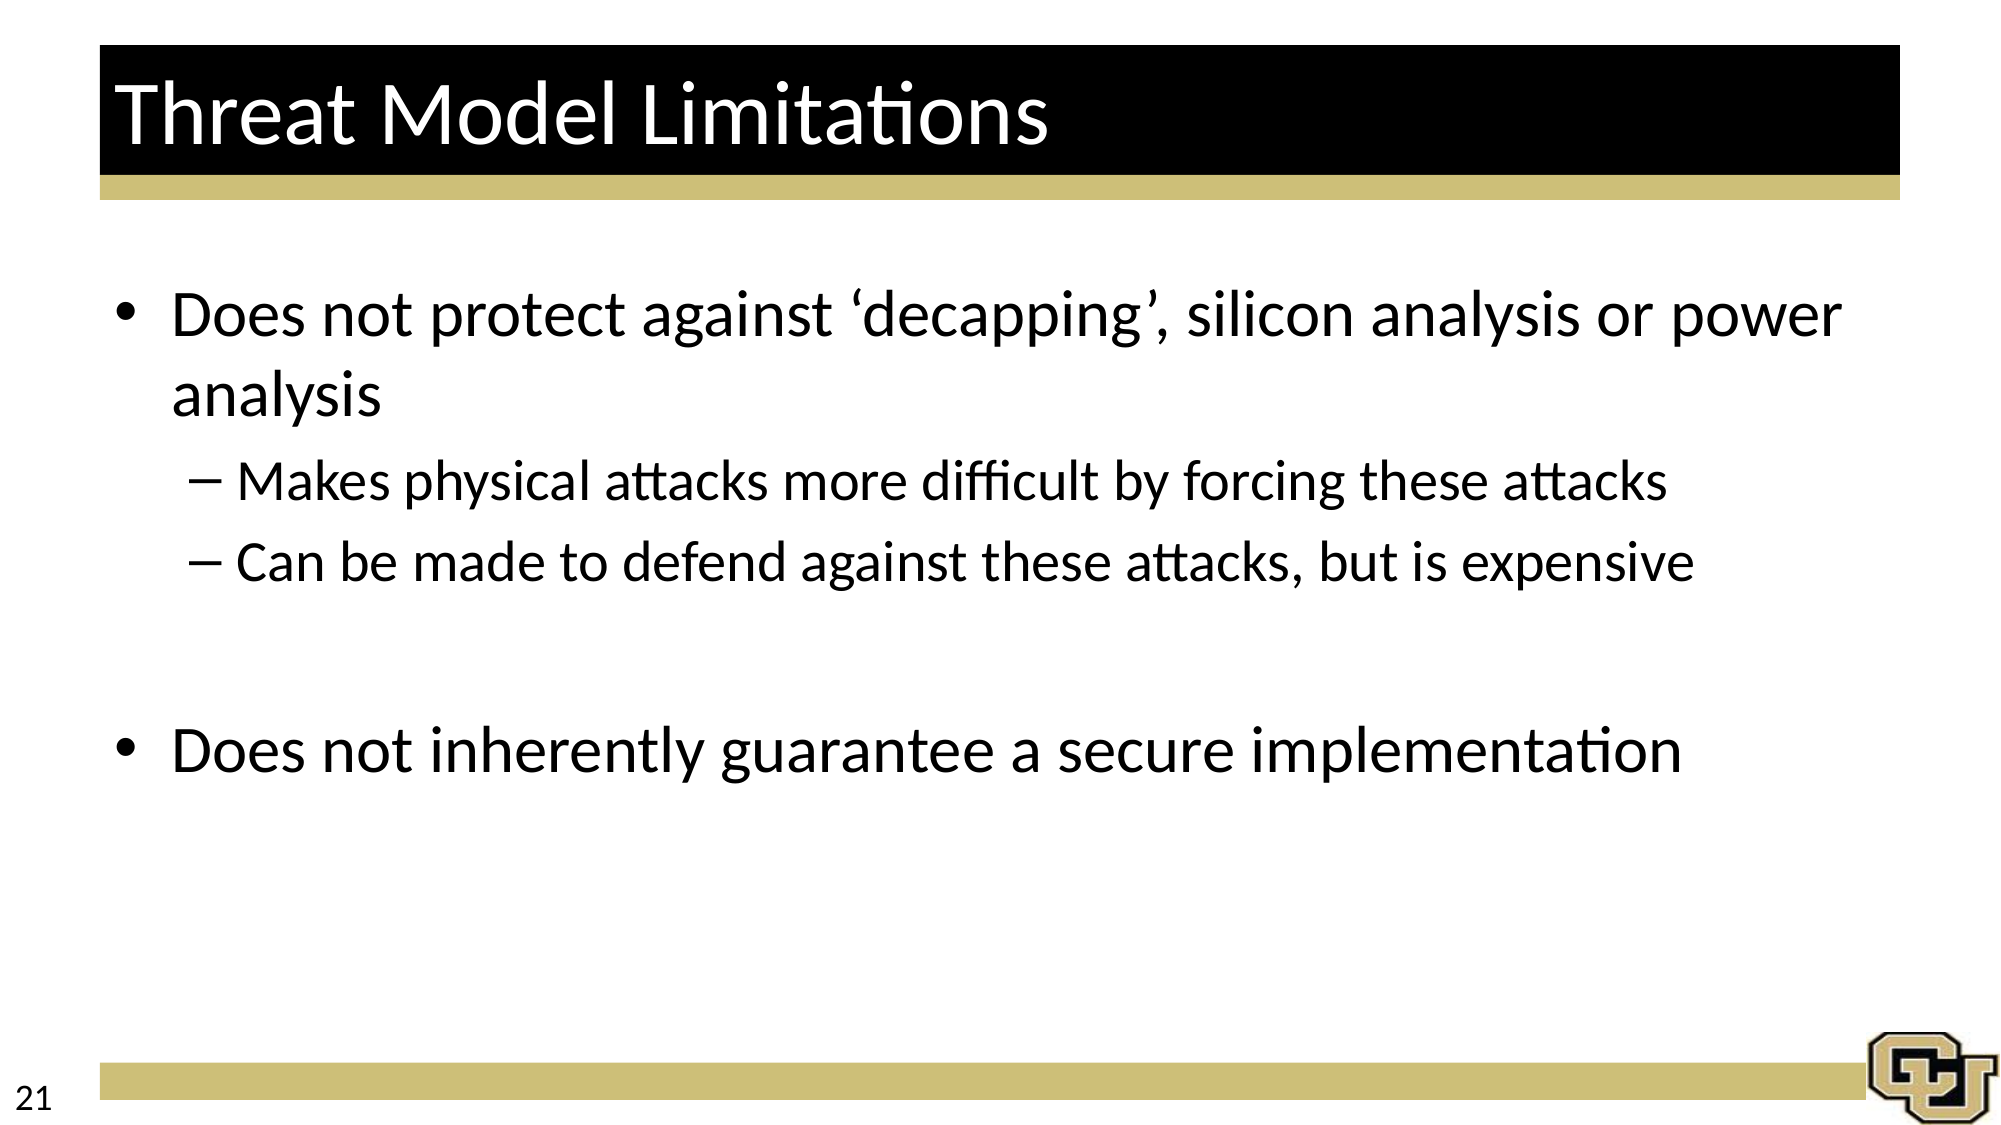

# Threat Model Limitations
Does not protect against ‘decapping’, silicon analysis or power analysis
Makes physical attacks more difficult by forcing these attacks
Can be made to defend against these attacks, but is expensive

Does not inherently guarantee a secure implementation

21